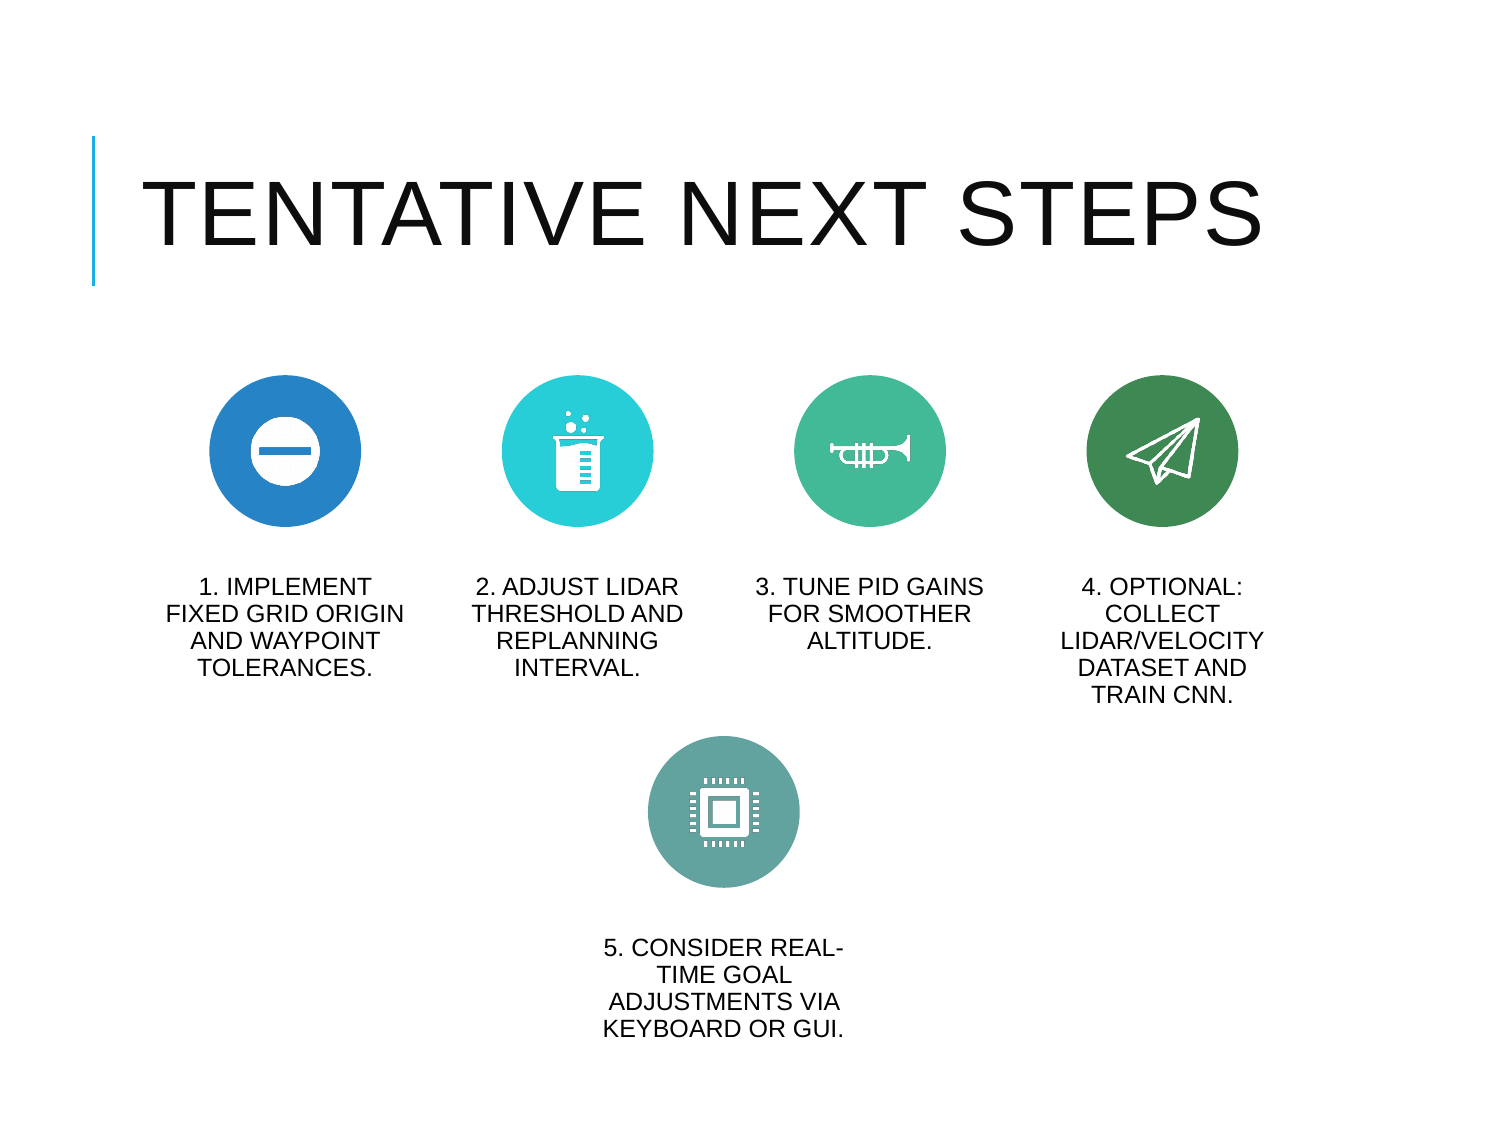

# Tentative Next Steps
1. Implement fixed grid origin and waypoint tolerances.
2. Adjust LiDAR threshold and replanning interval.
3. Tune PID gains for smoother altitude.
4. Optional: Collect LiDAR/velocity dataset and train CNN.
5. Consider real-time goal adjustments via keyboard or GUI.